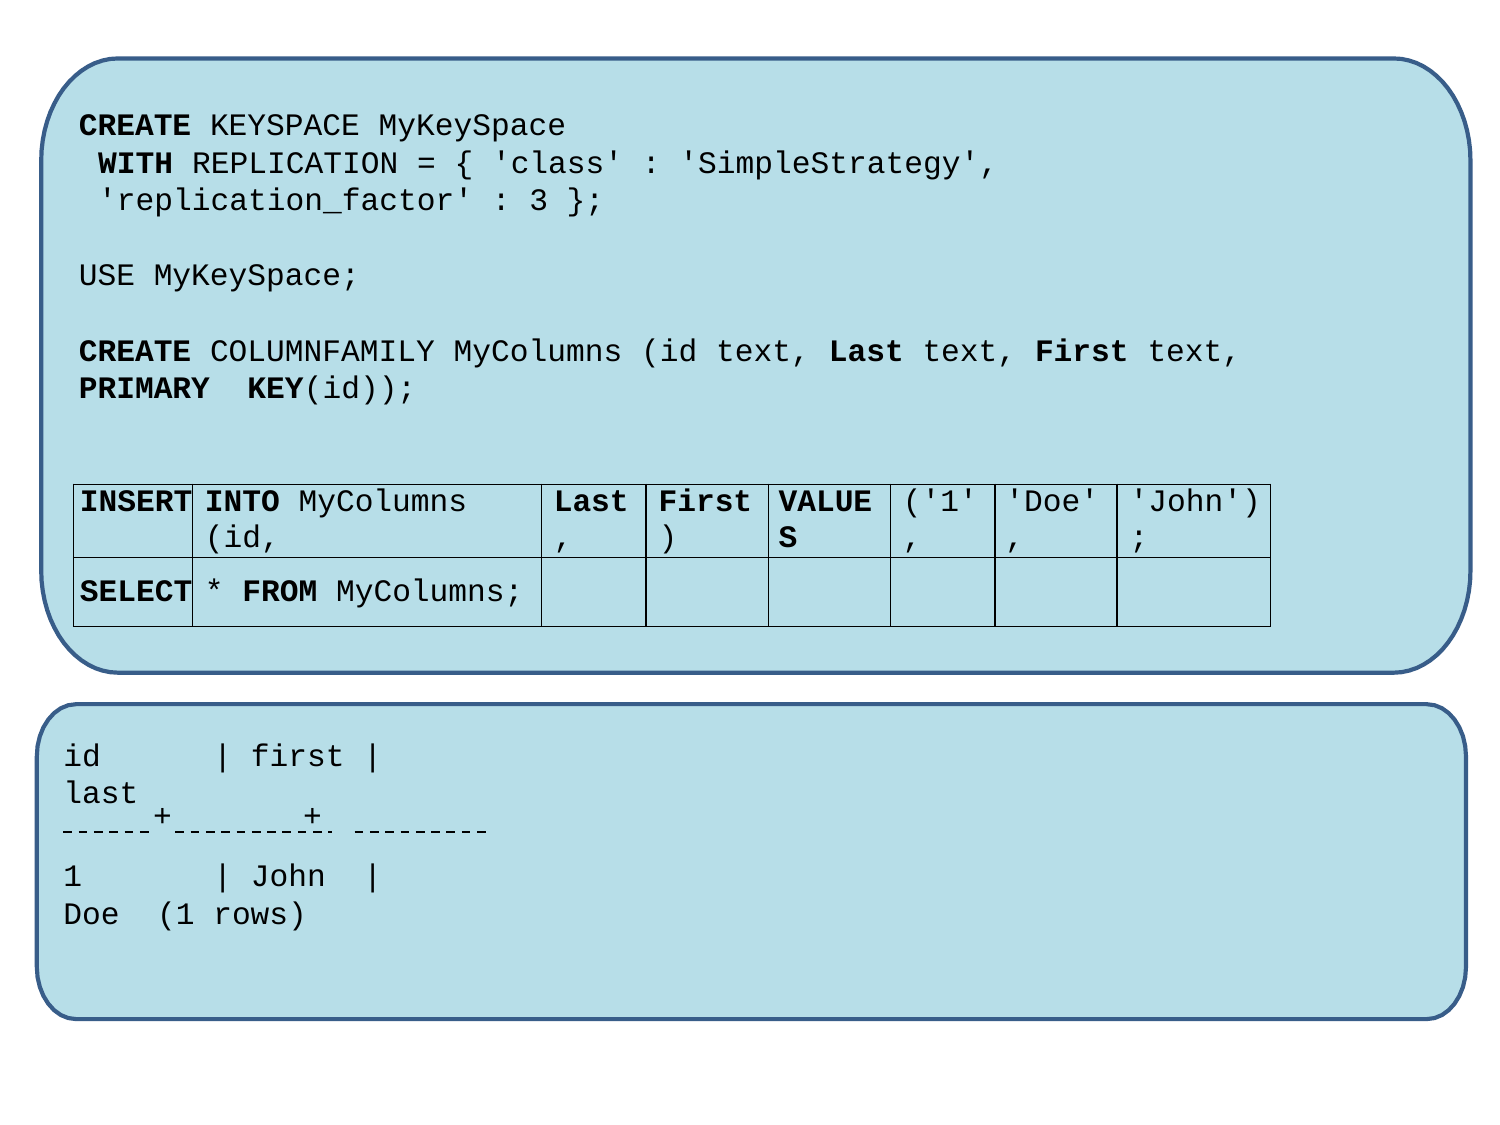

CREATE KEYSPACE MyKeySpace
WITH REPLICATION = { 'class' : 'SimpleStrategy', 'replication_factor' : 3 };

USE MyKeySpace;

CREATE COLUMNFAMILY MyColumns (id text, Last text, First text, PRIMARY  KEY(id));
| INSERT | INTO MyColumns (id, | Last, | First) | VALUES | ('1', | 'Doe', | 'John'); |
| --- | --- | --- | --- | --- | --- | --- | --- |
| SELECT | \* FROM MyColumns; |  |  |  |  |  |  |

id	| first | last

+	+

1	| John	| Doe  (1 rows)